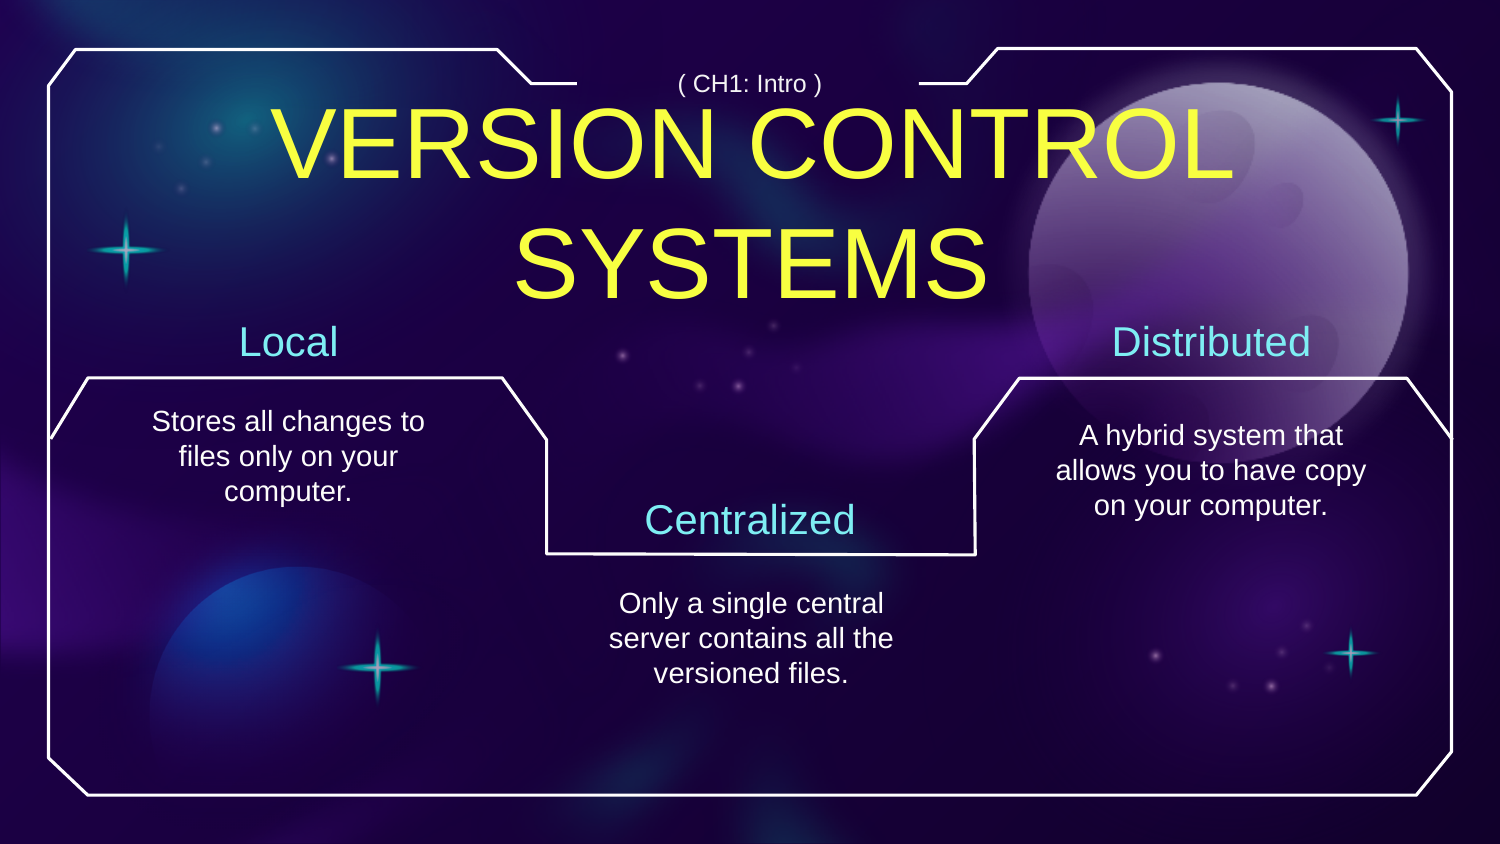

( CH1: Intro )
# VERSION CONTROL SYSTEMS
Local
Distributed
A hybrid system that allows you to have copy on your computer.
Stores all changes to files only on your computer.

Centralized

Only a single central server contains all the versioned files.